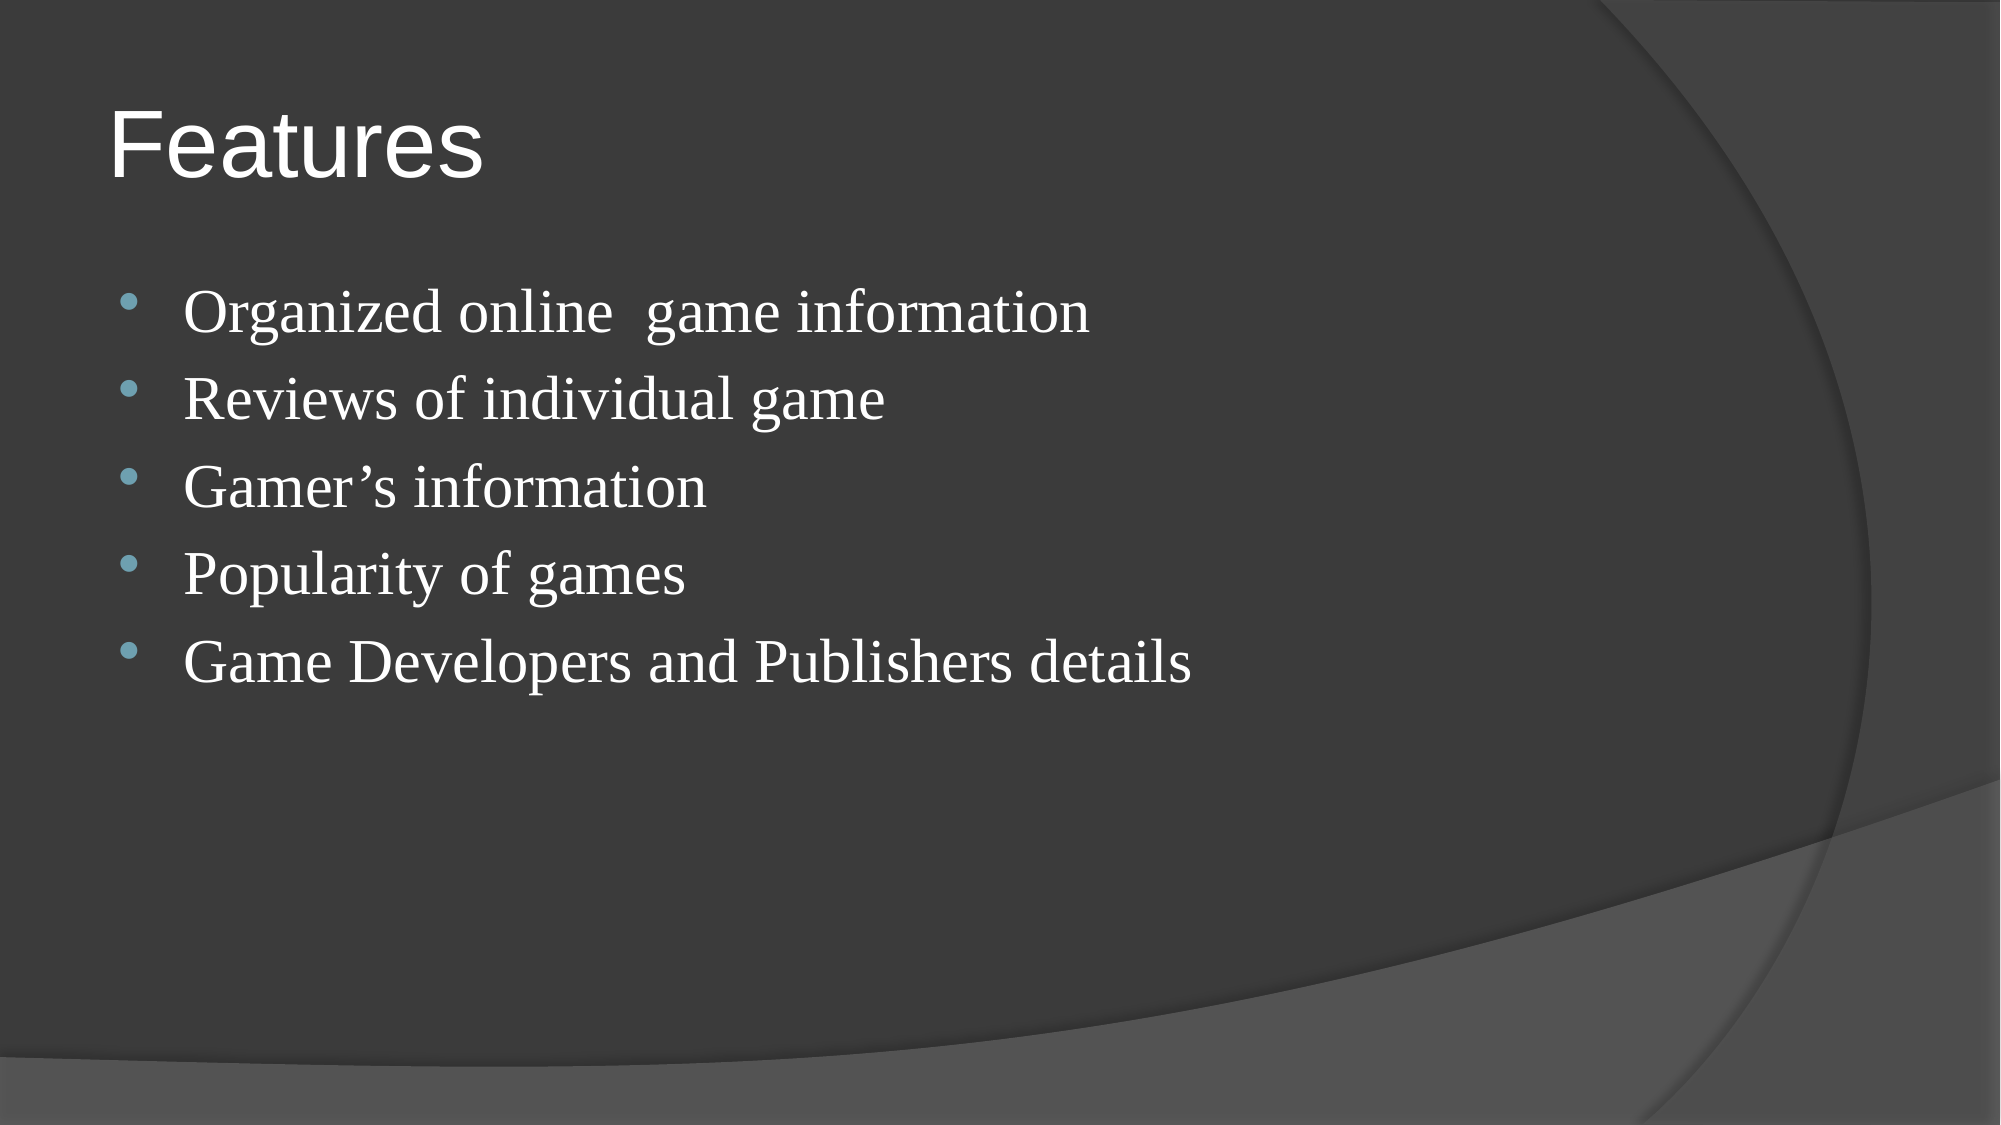

# Features
Organized online  game information
Reviews of individual game
Gamer’s information
Popularity of games
Game Developers and Publishers details